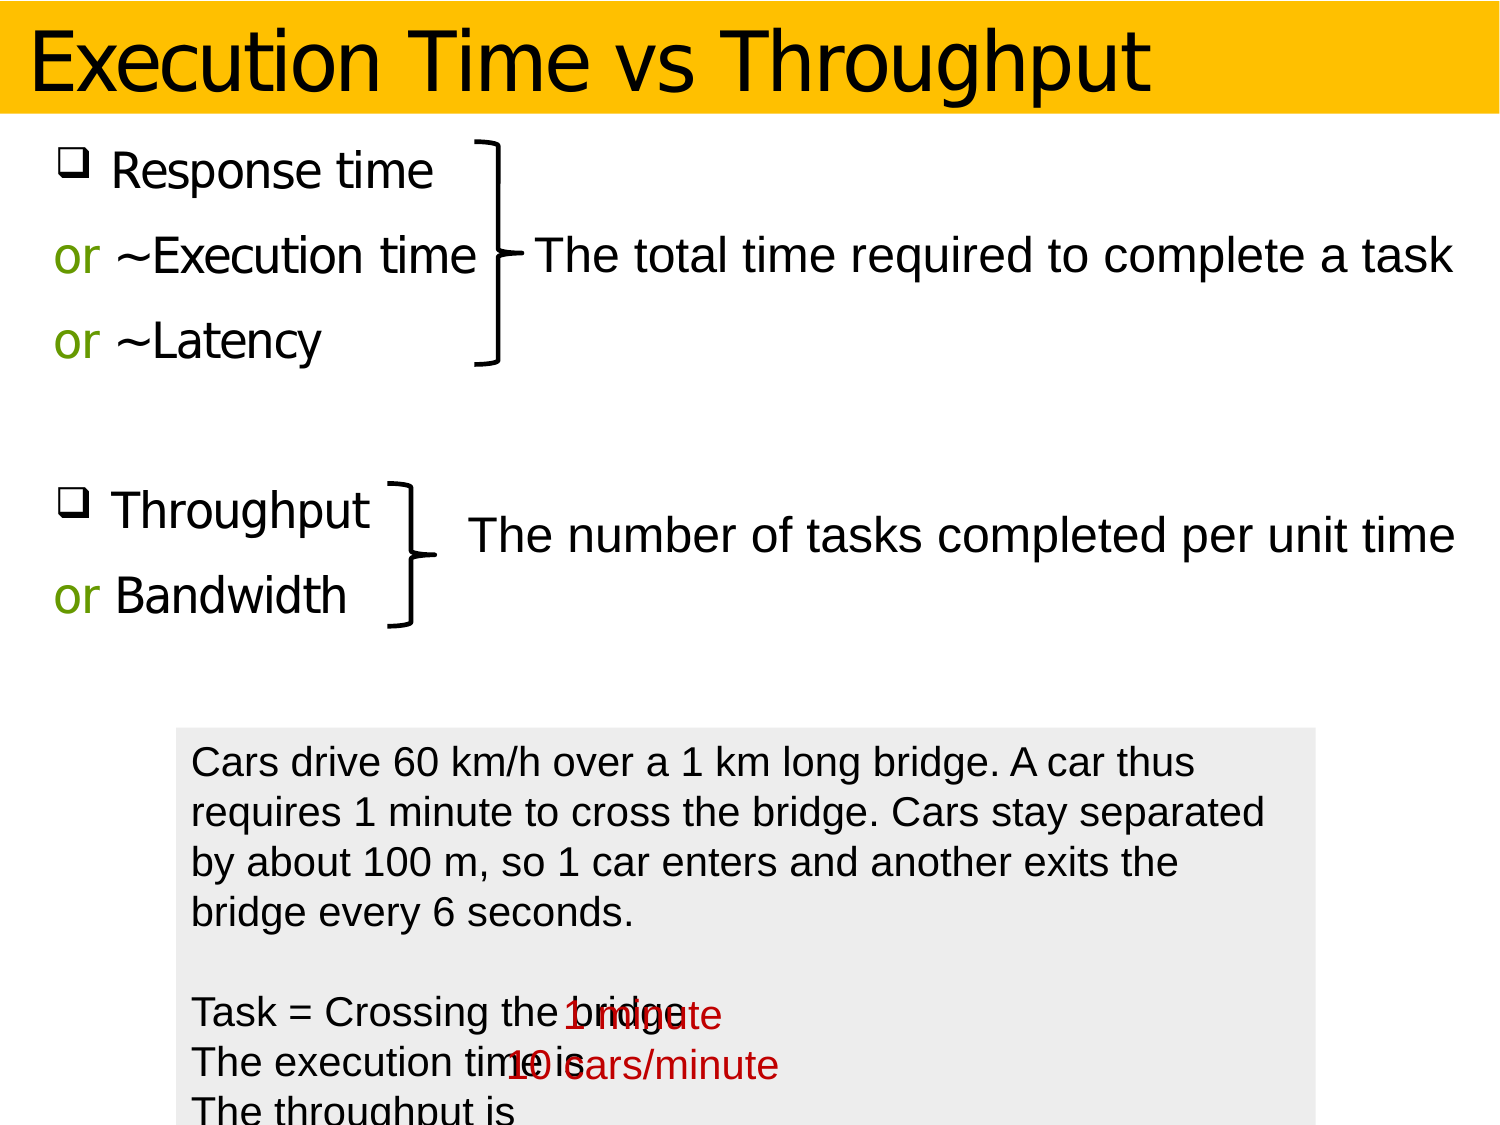

# Execution Time vs Throughput
Response time
or ~Execution time
or ~Latency

Throughput
or Bandwidth

The total time required to complete a task

The number of tasks completed per unit time
Cars drive 60 km/h over a 1 km long bridge. A car thus requires 1 minute to cross the bridge. Cars stay separated by about 100 m, so 1 car enters and another exits the bridge every 6 seconds.

Task = Crossing the bridge
The execution time is
The throughput is
1 minute
10 cars/minute